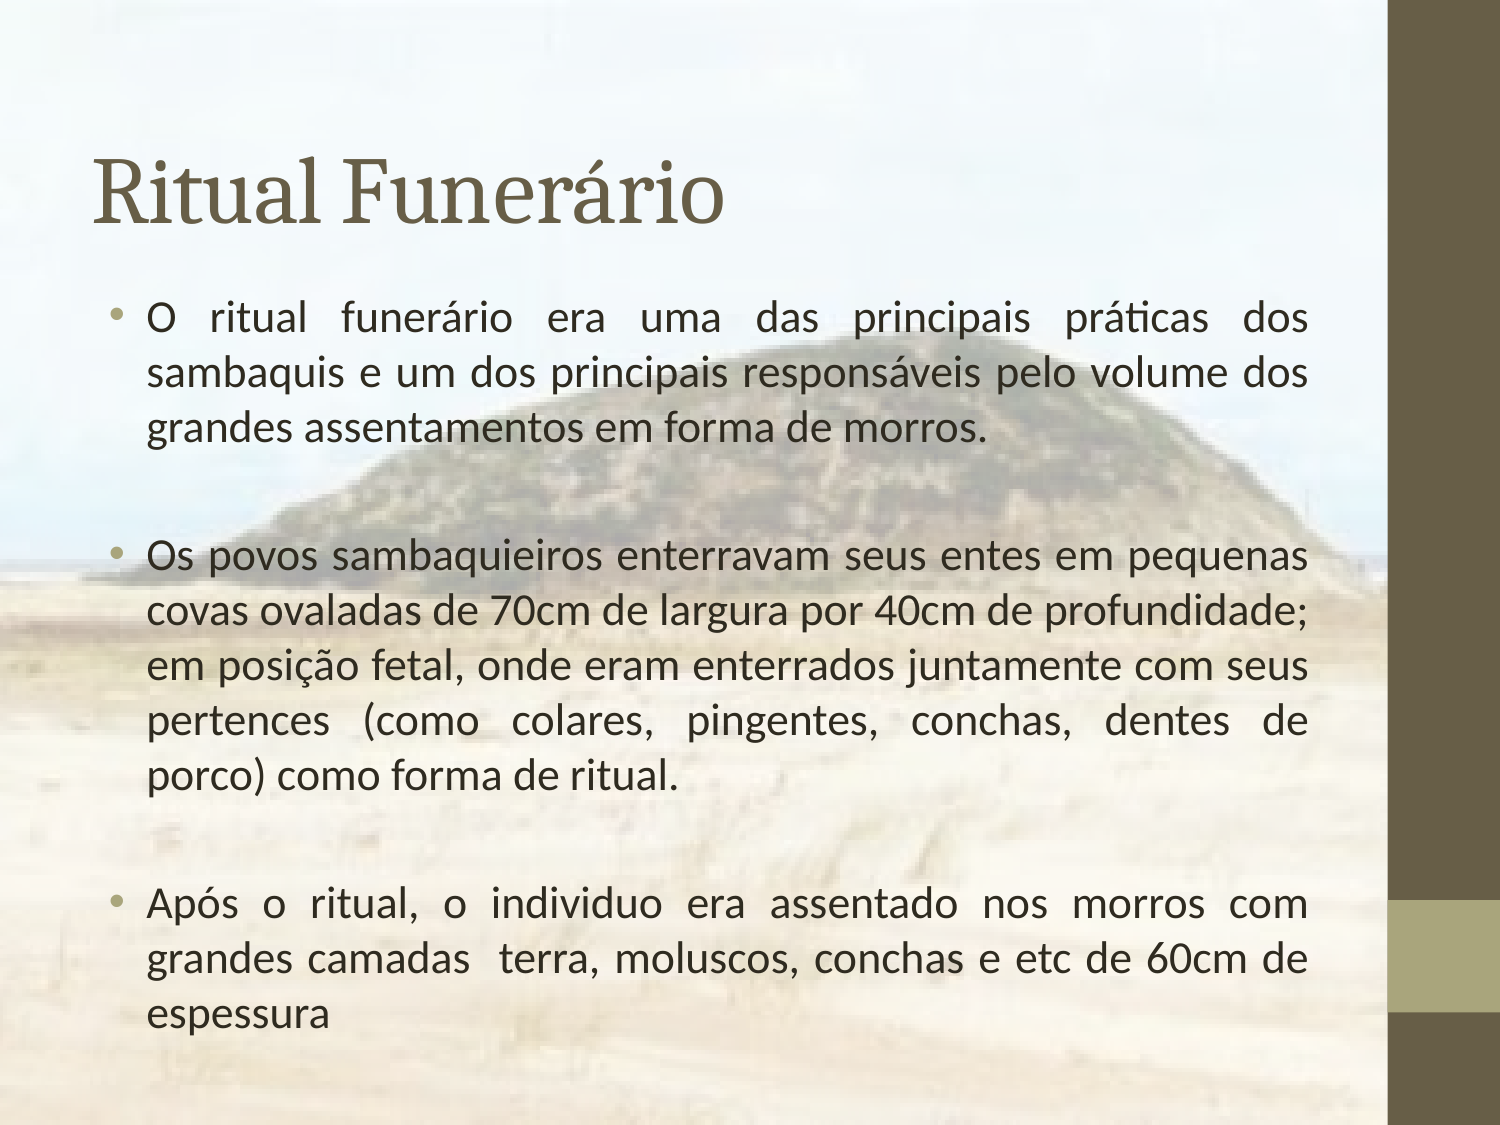

# Ritual Funerário
O ritual funerário era uma das principais práticas dos sambaquis e um dos principais responsáveis pelo volume dos grandes assentamentos em forma de morros.

Os povos sambaquieiros enterravam seus entes em pequenas covas ovaladas de 70cm de largura por 40cm de profundidade; em posição fetal, onde eram enterrados juntamente com seus pertences (como colares, pingentes, conchas, dentes de porco) como forma de ritual.

Após o ritual, o individuo era assentado nos morros com grandes camadas  terra, moluscos, conchas e etc de 60cm de espessura